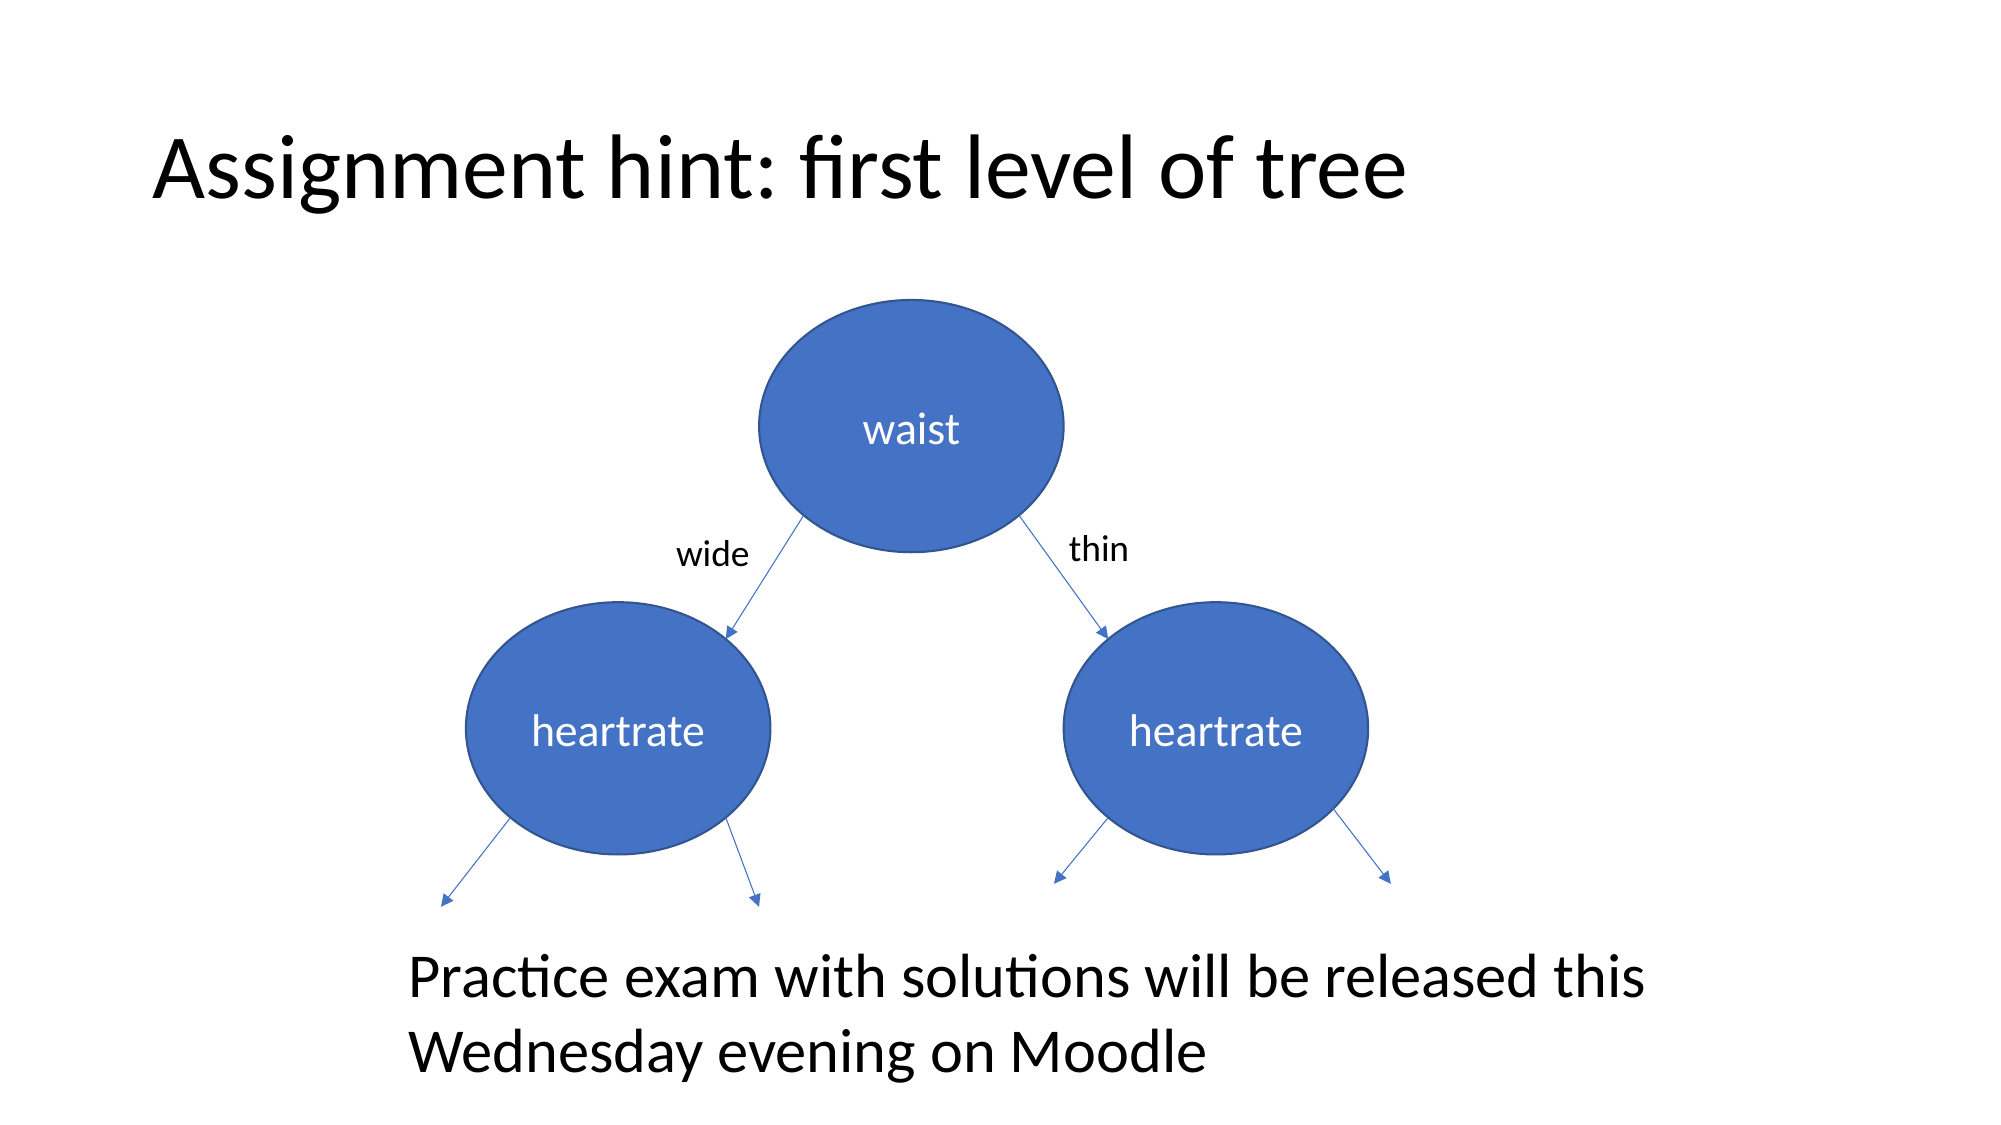

# Assignment hint: first level of tree
waist
thin
wide
heartrate
heartrate
Practice exam with solutions will be released this Wednesday evening on Moodle